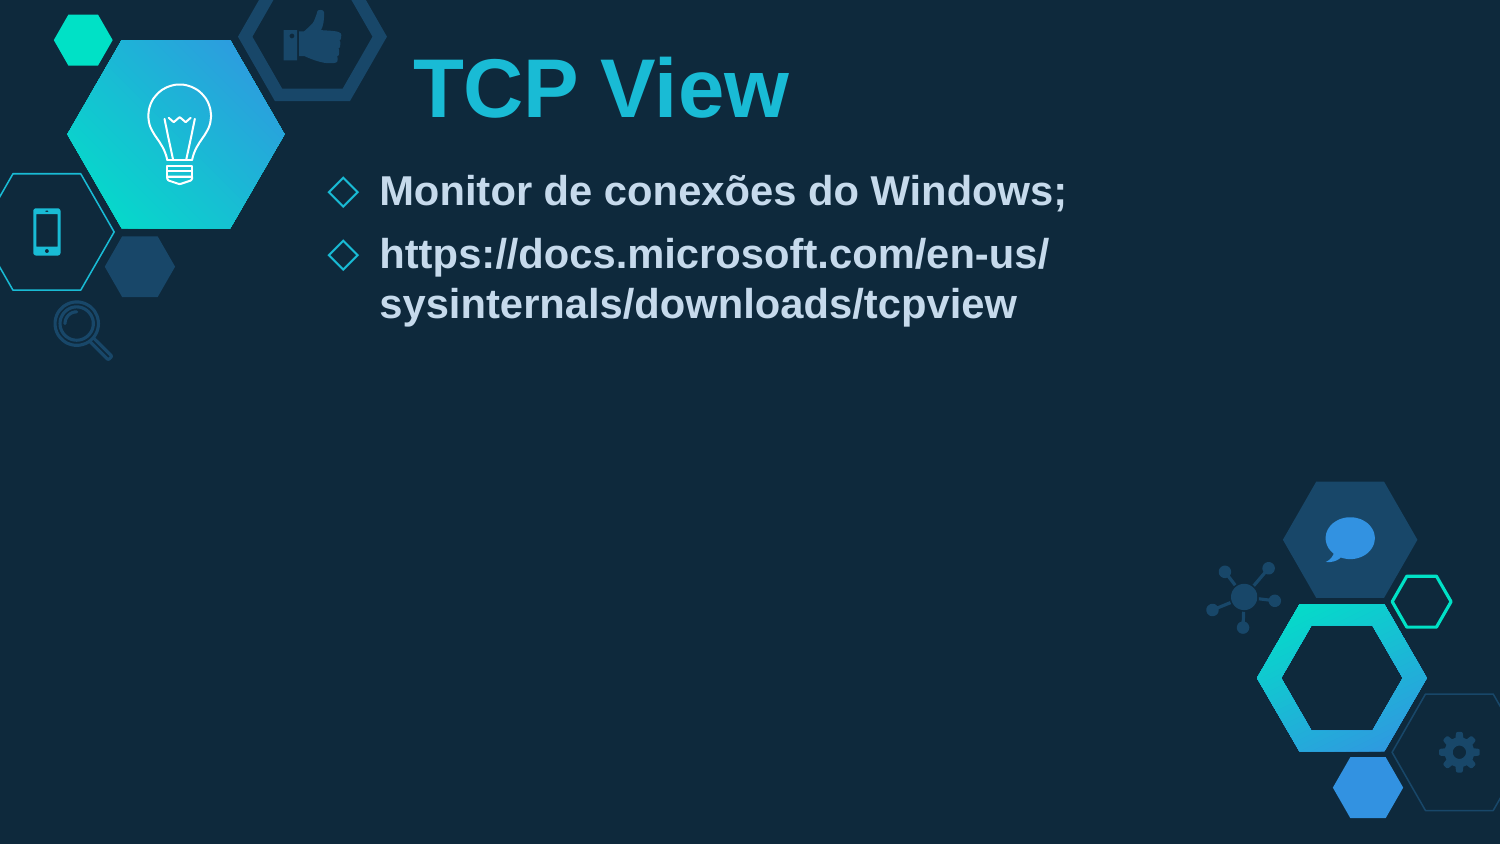

# TCP View
Monitor de conexões do Windows;
https://docs.microsoft.com/en-us/sysinternals/downloads/tcpview